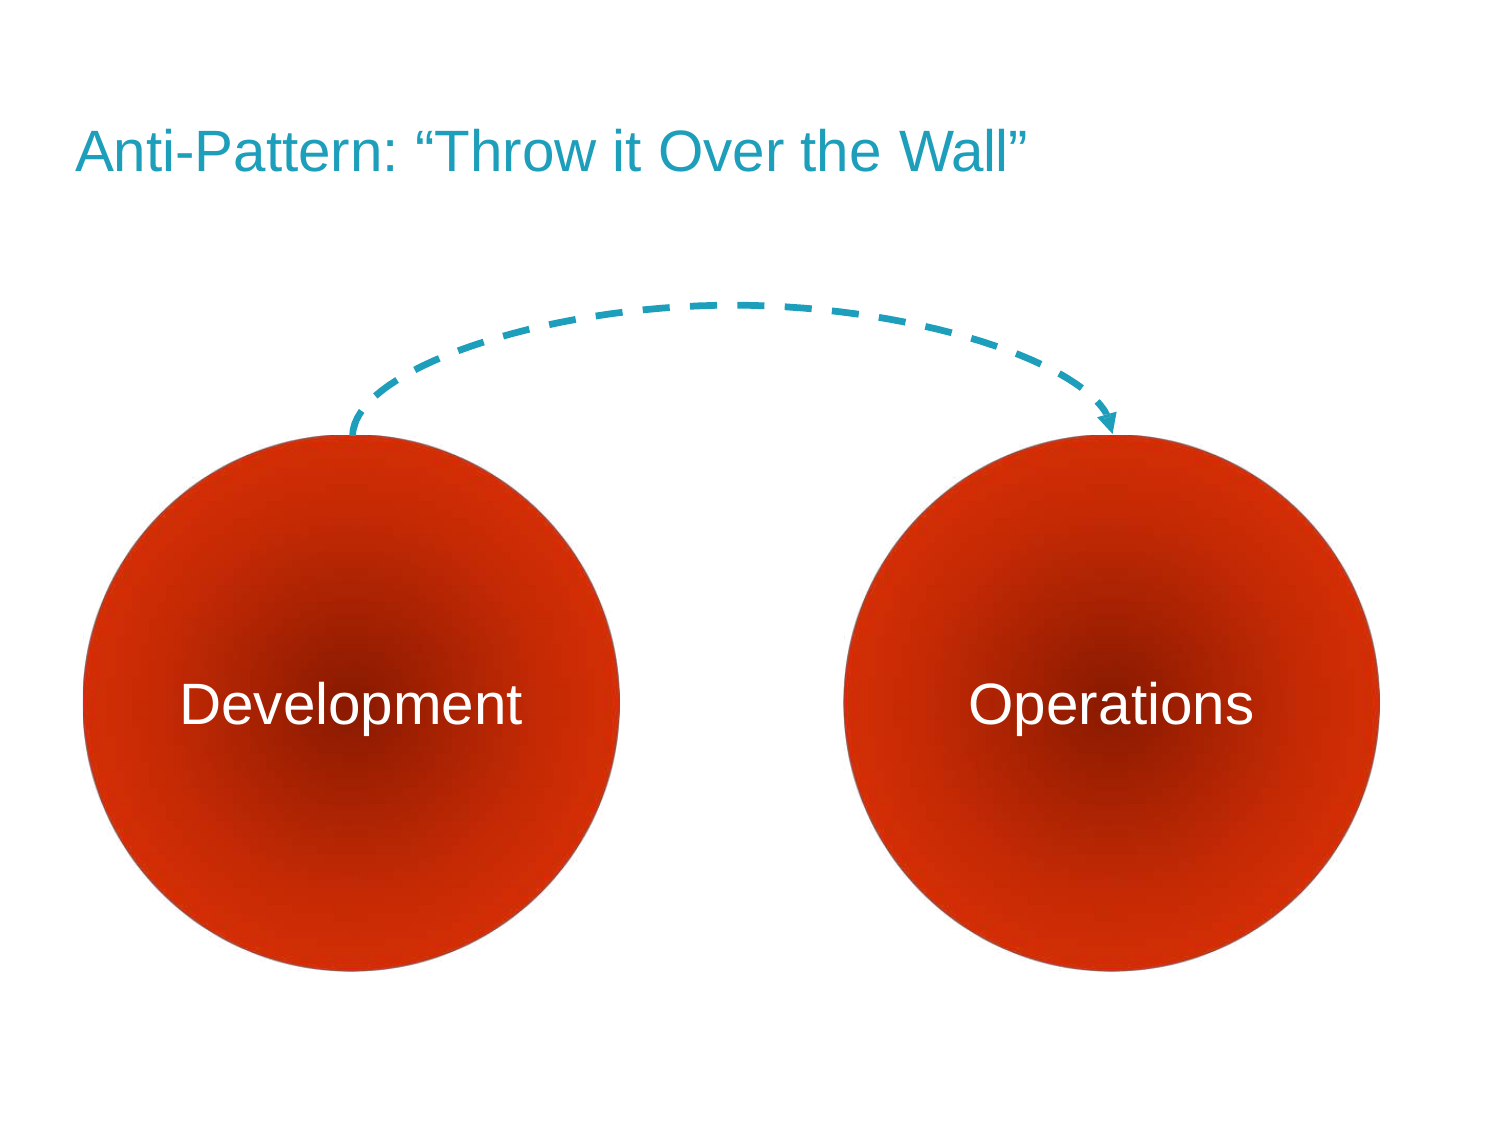

# Anti-Pattern: “Throw it Over the Wall”

Development
Operations